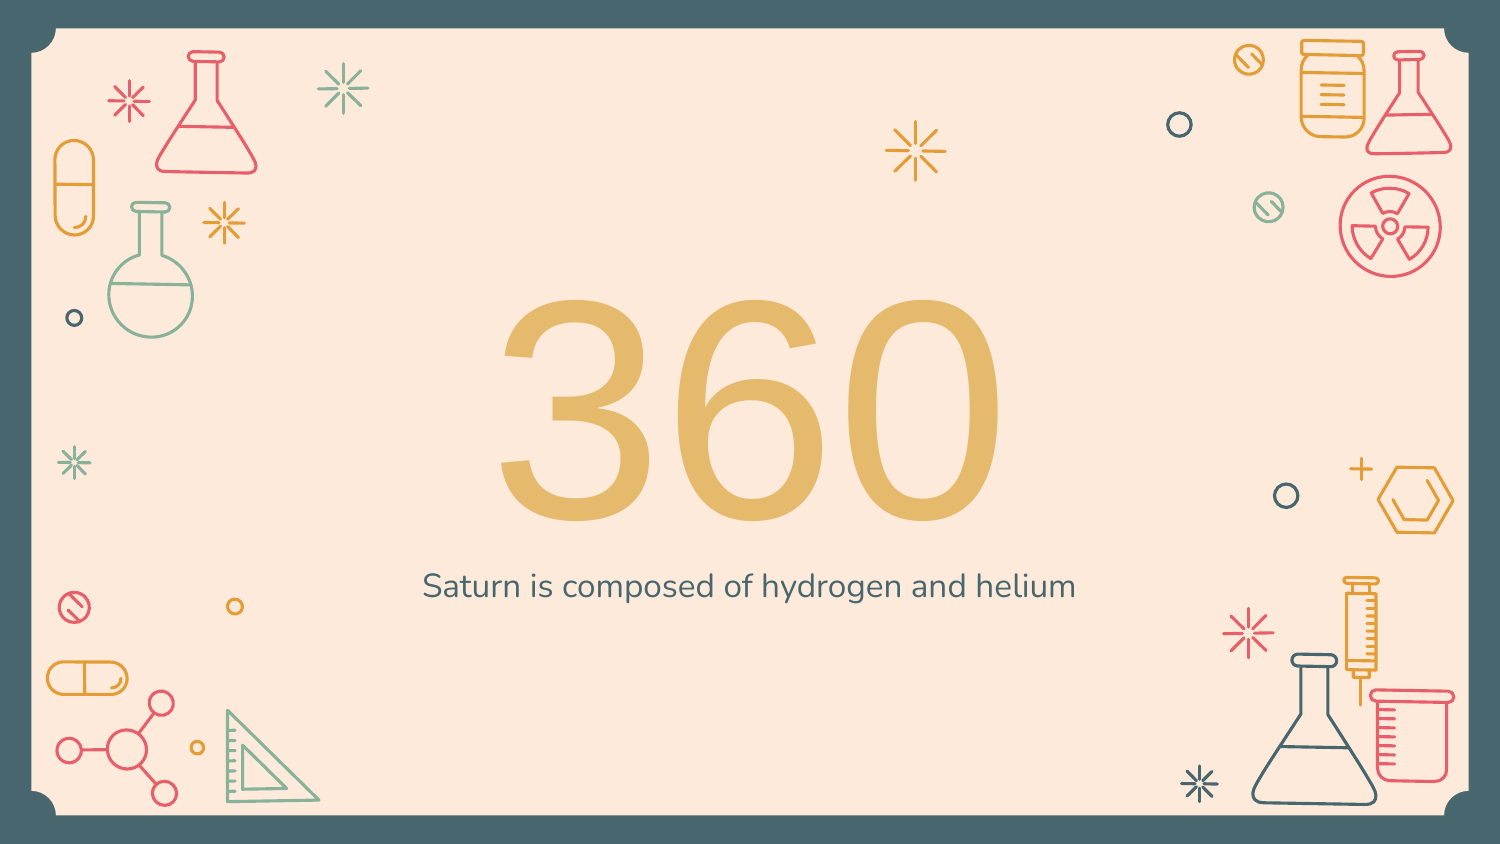

# 360
Saturn is composed of hydrogen and helium